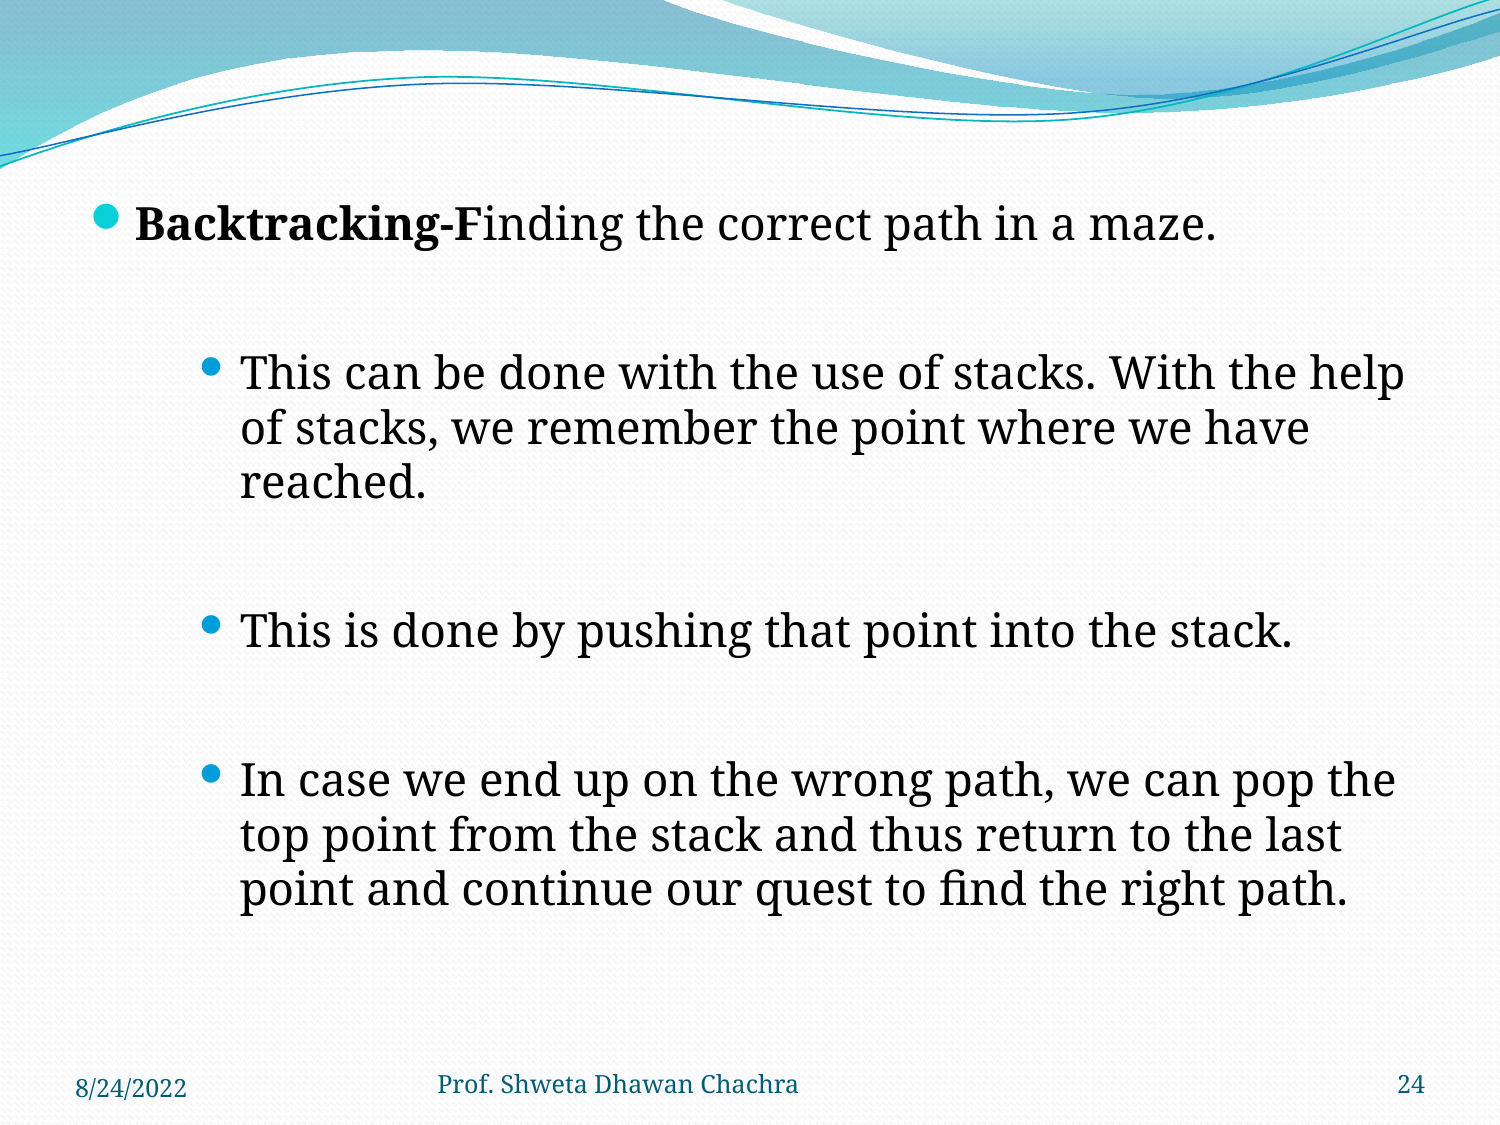

Backtracking-Finding the correct path in a maze.

This can be done with the use of stacks. With the help of stacks, we remember the point where we have reached.

This is done by pushing that point into the stack.

In case we end up on the wrong path, we can pop the top point from the stack and thus return to the last point and continue our quest to find the right path.

8/24/2022
Prof. Shweta Dhawan Chachra
24